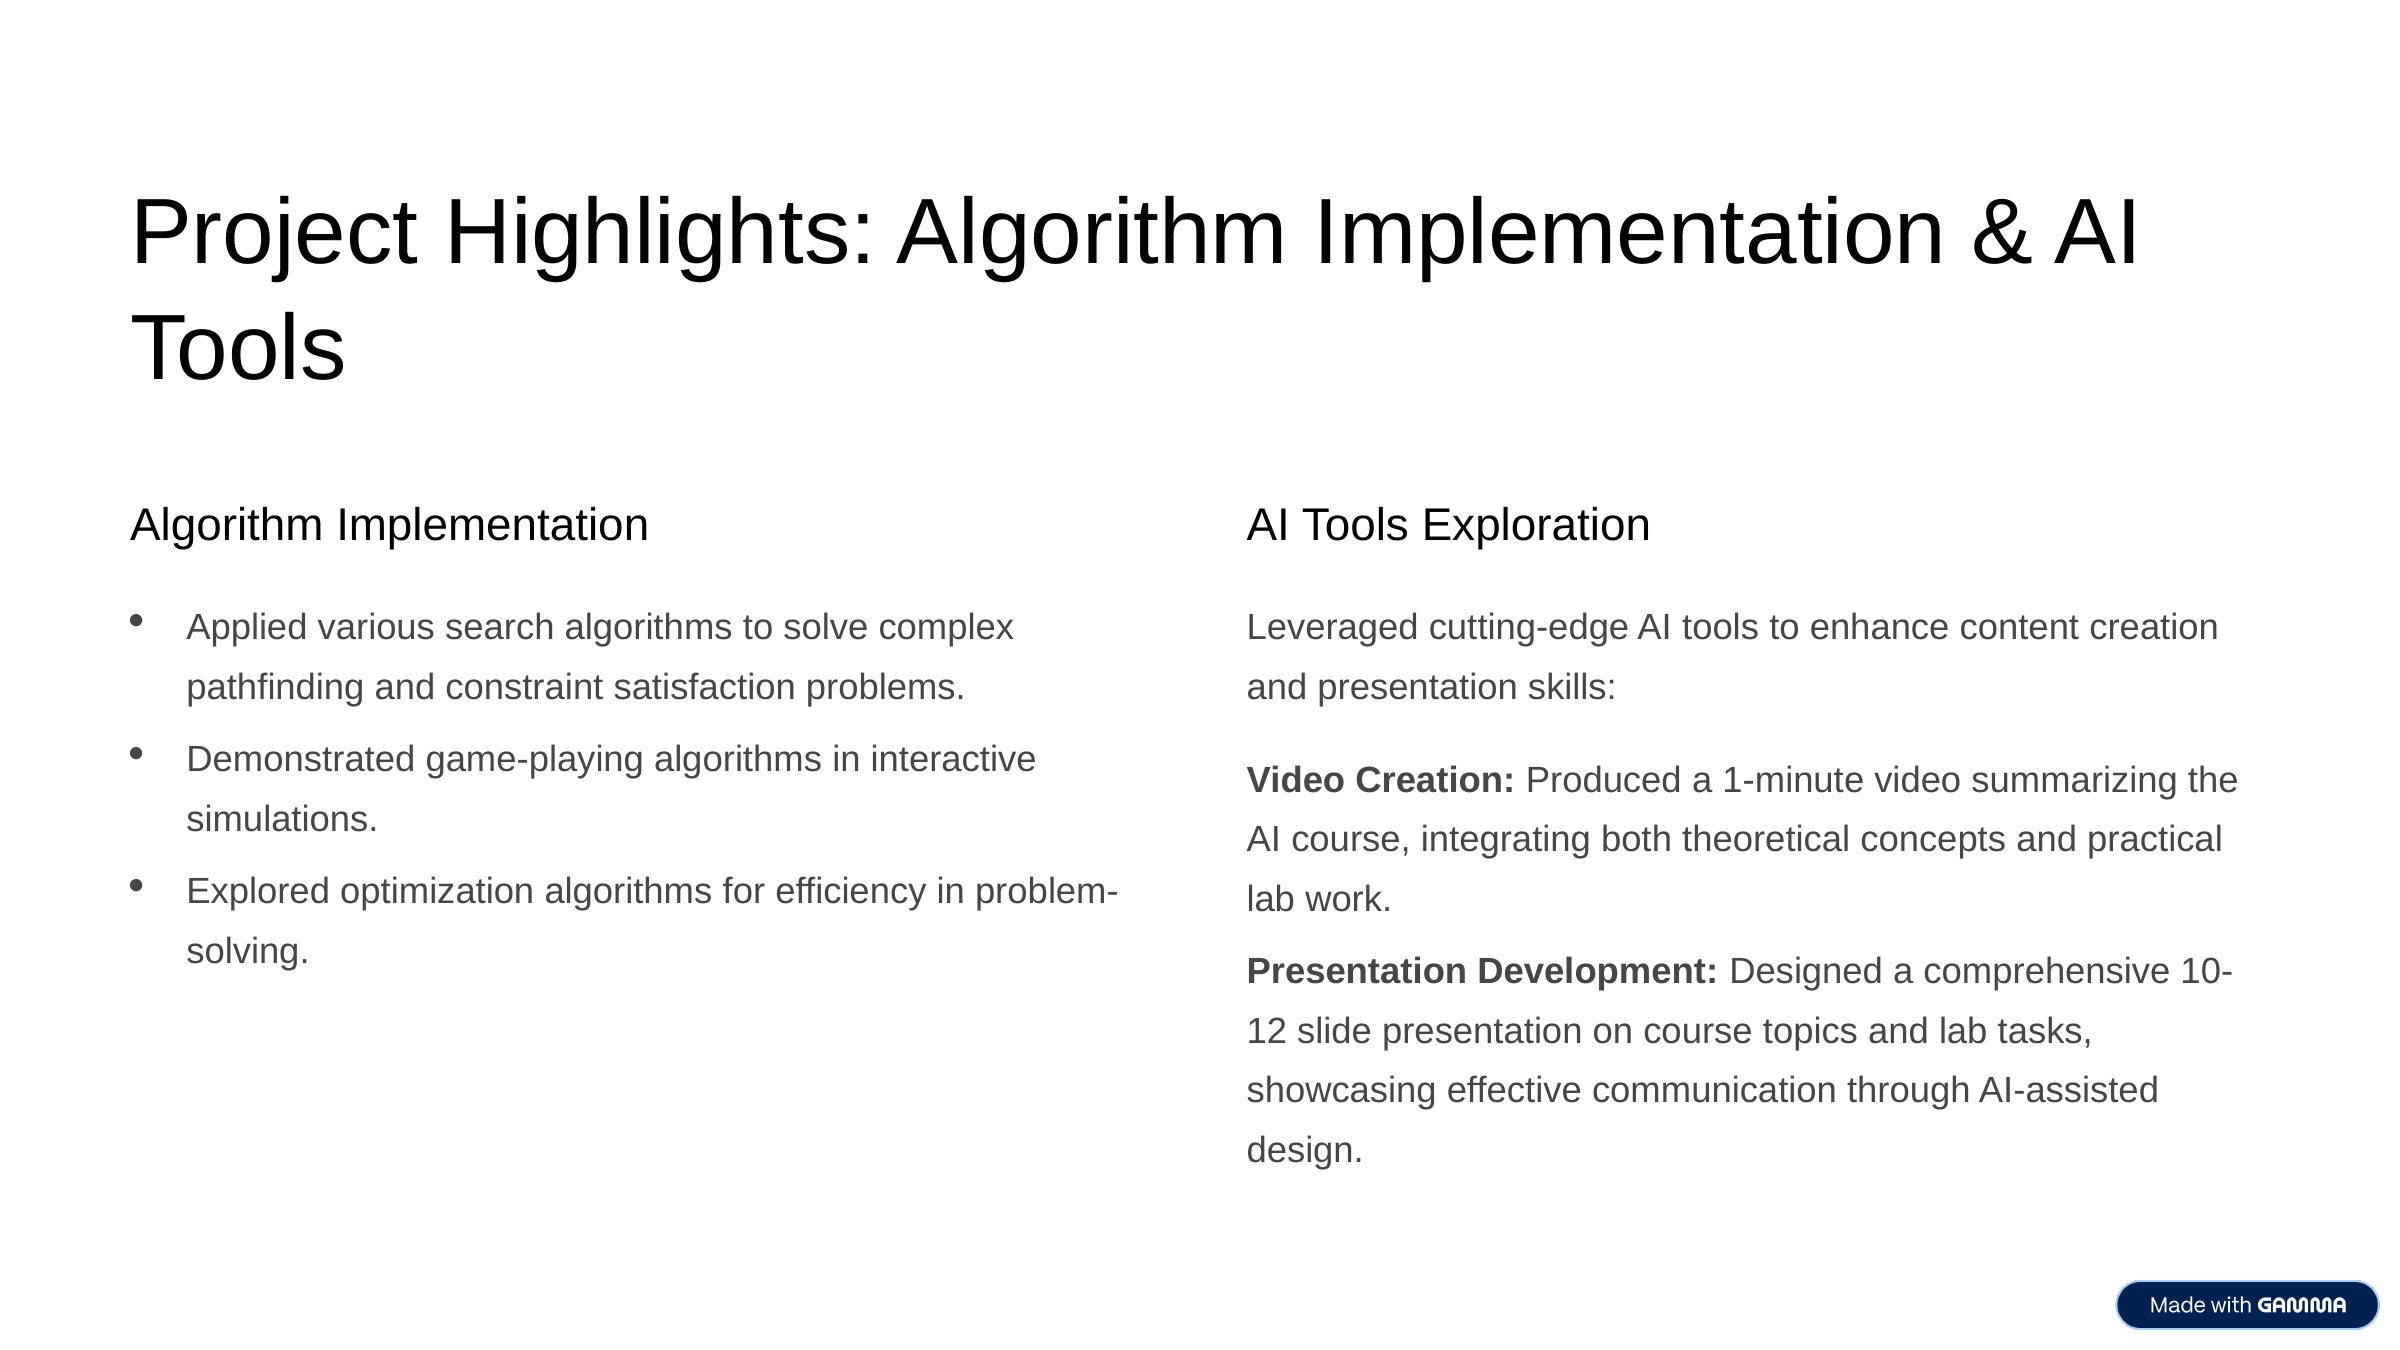

Project Highlights: Algorithm Implementation & AI Tools
Algorithm Implementation
AI Tools Exploration
Applied various search algorithms to solve complex pathfinding and constraint satisfaction problems.
Leveraged cutting-edge AI tools to enhance content creation and presentation skills:
Demonstrated game-playing algorithms in interactive simulations.
Video Creation: Produced a 1-minute video summarizing the AI course, integrating both theoretical concepts and practical lab work.
Explored optimization algorithms for efficiency in problem-solving.
Presentation Development: Designed a comprehensive 10-12 slide presentation on course topics and lab tasks, showcasing effective communication through AI-assisted design.